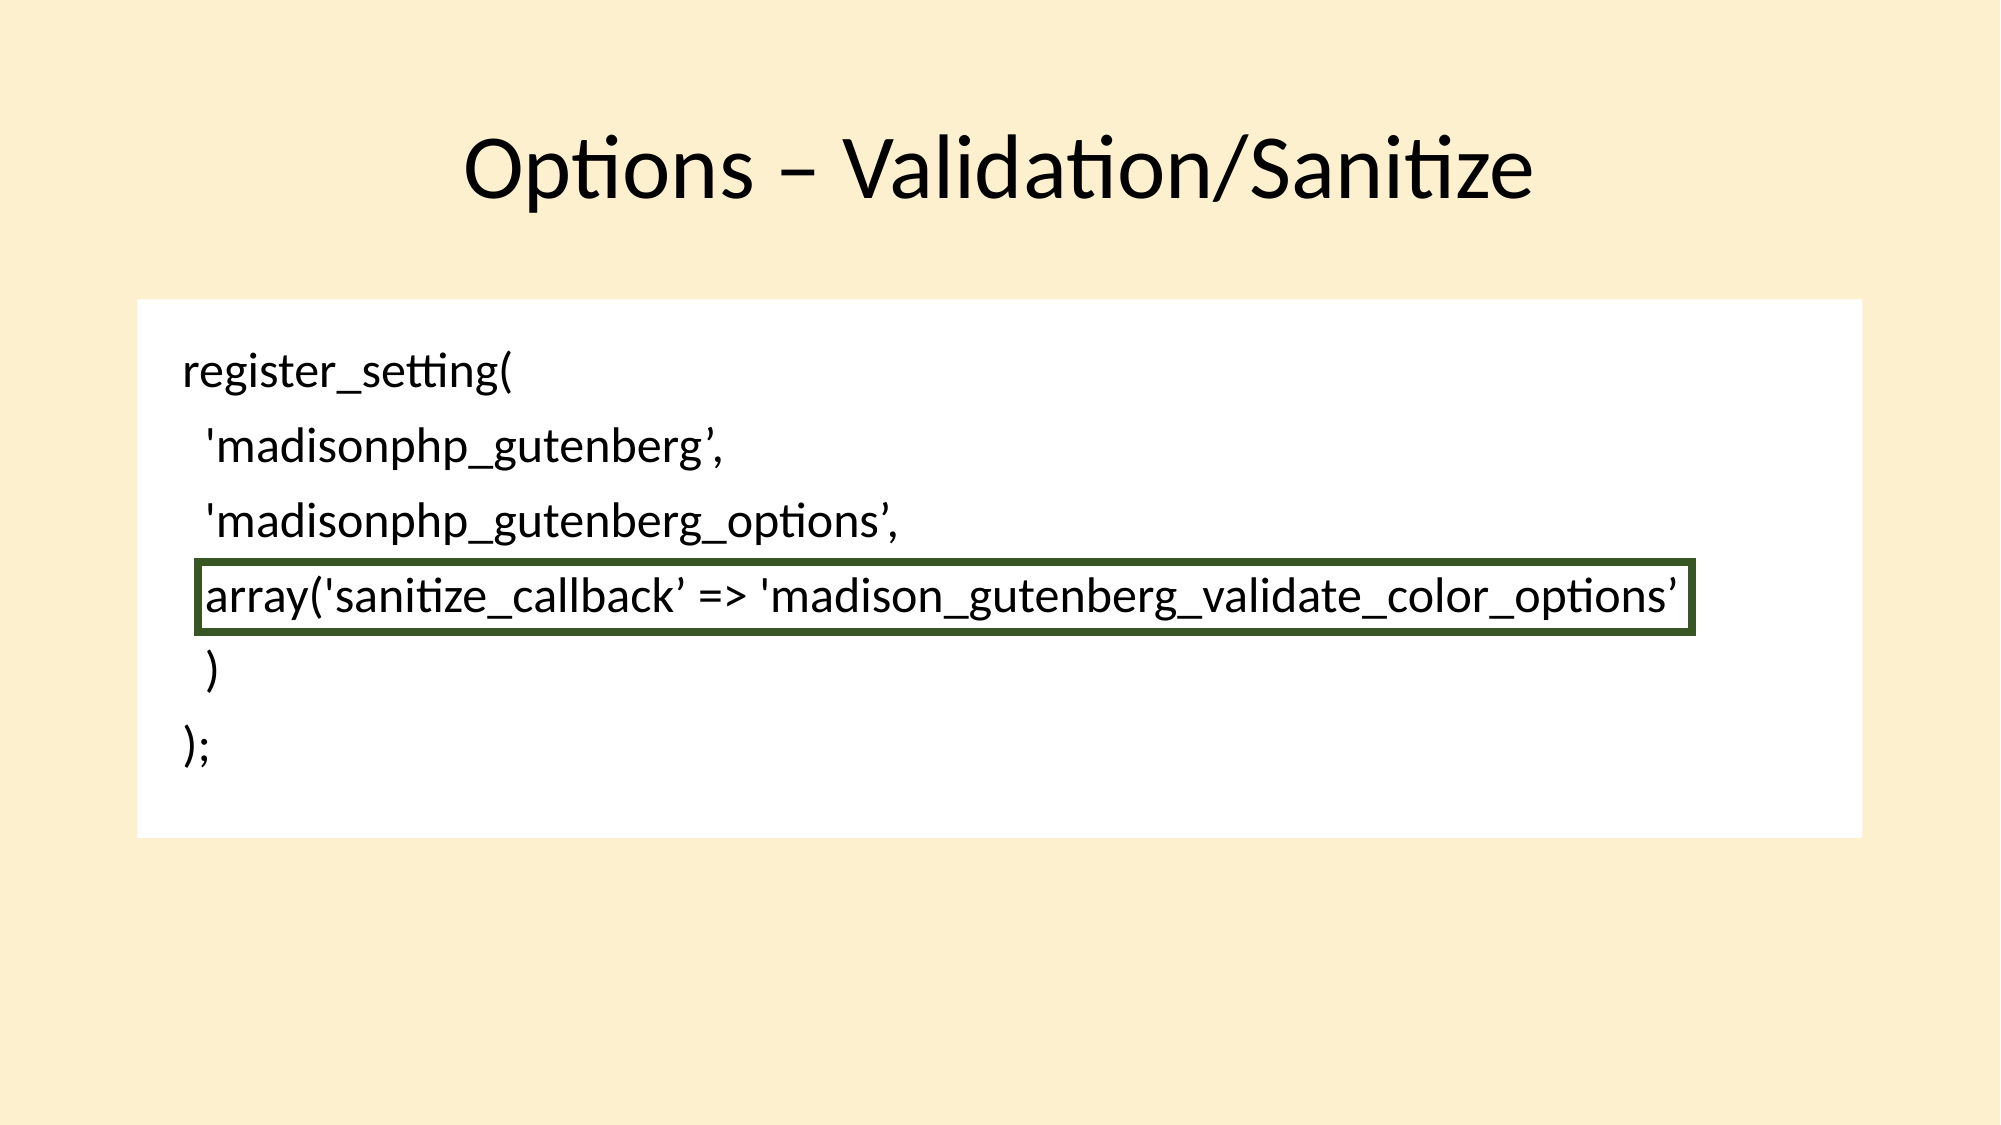

# Options – Validation/Sanitize
register_setting(
  'madisonphp_gutenberg’,
  'madisonphp_gutenberg_options’,
  array('sanitize_callback’ => 'madison_gutenberg_validate_color_options’
  )
);